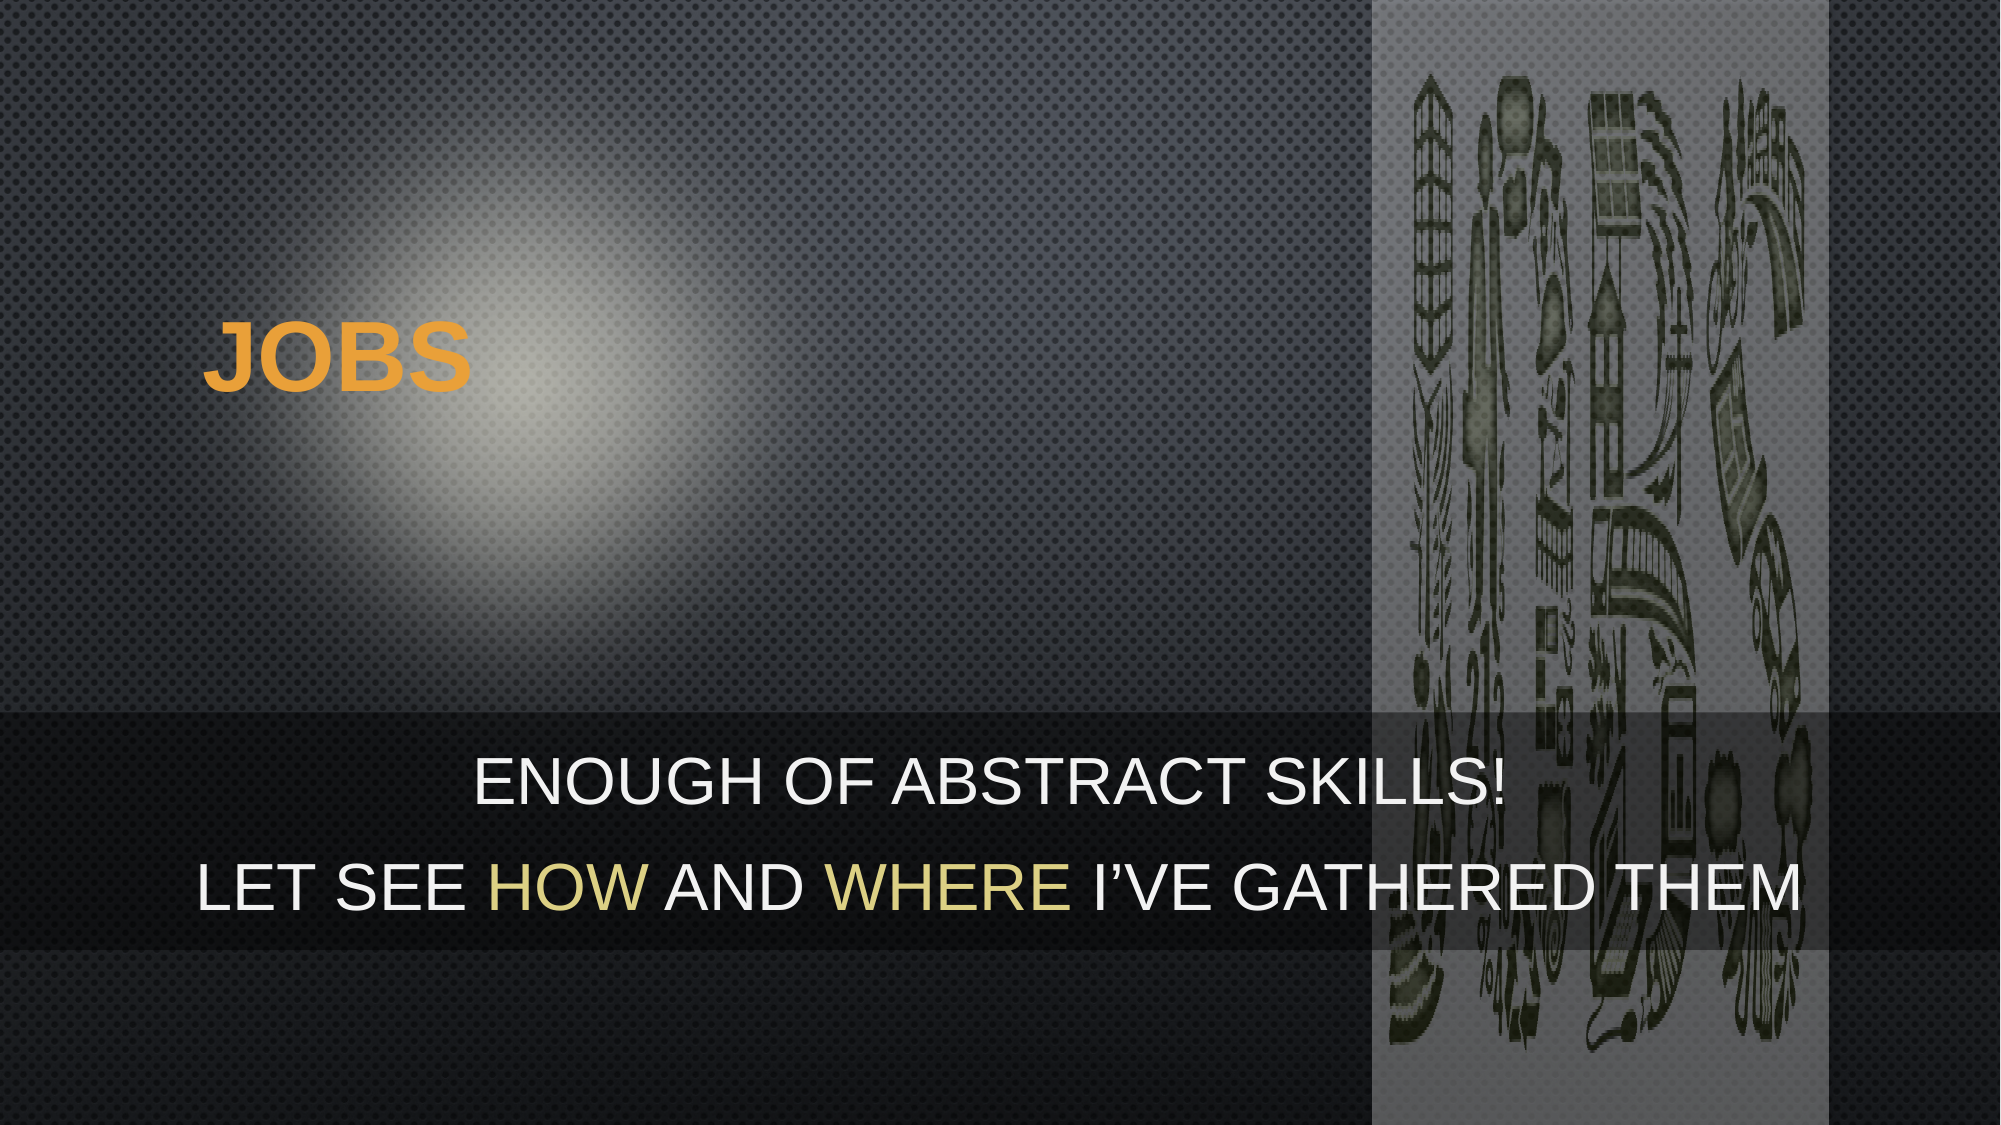

# Jobs
JOBS

Enough of abstract skills!
Let see how and where I’ve gathered them